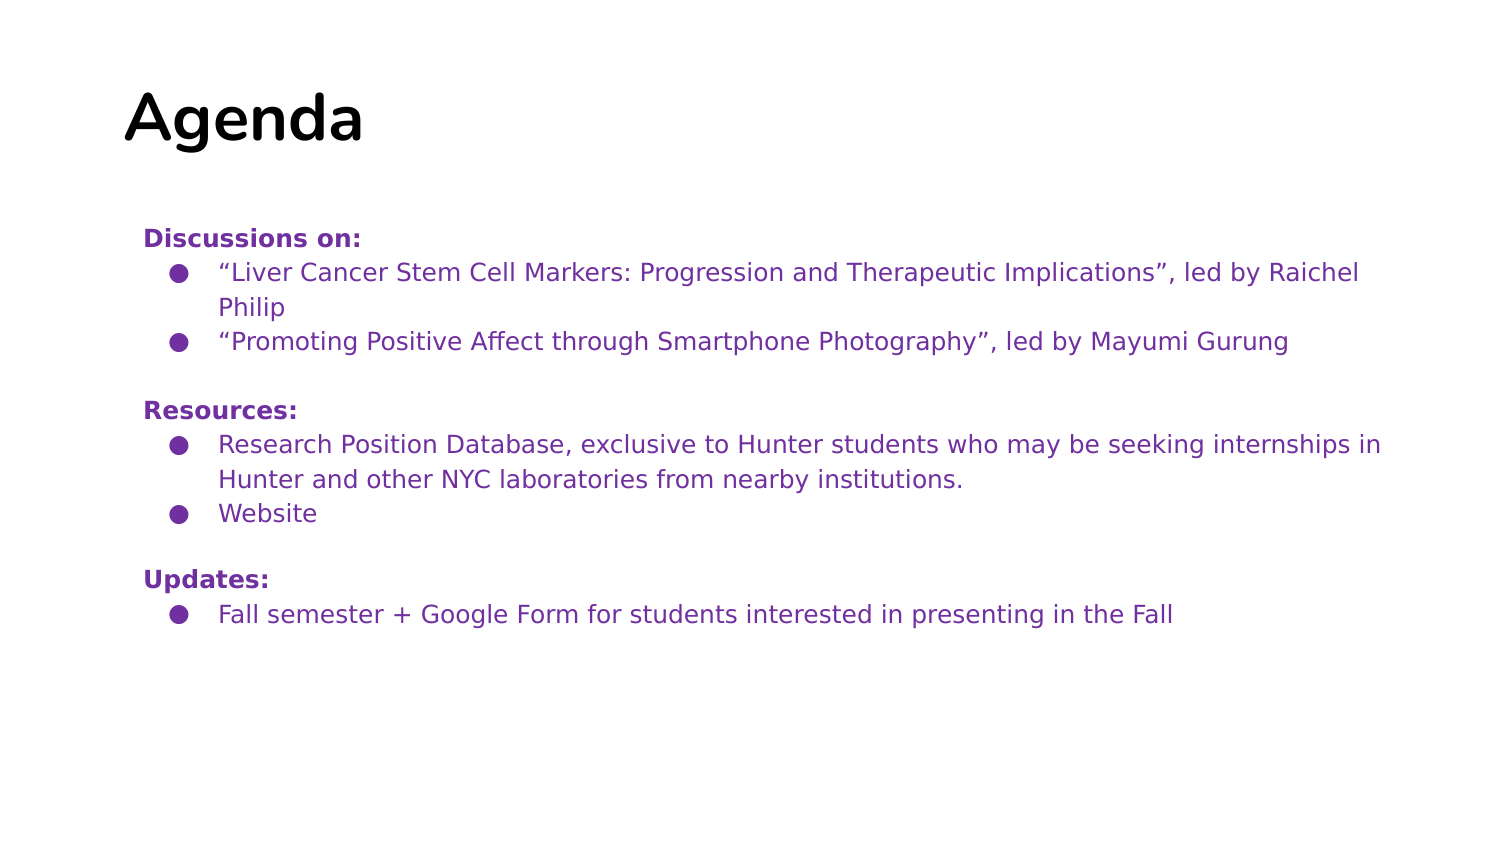

Agenda
Discussions on:
“Liver Cancer Stem Cell Markers: Progression and Therapeutic Implications”, led by Raichel Philip
“Promoting Positive Affect through Smartphone Photography”, led by Mayumi Gurung

Resources:
Research Position Database, exclusive to Hunter students who may be seeking internships in Hunter and other NYC laboratories from nearby institutions.
Website

Updates:
Fall semester + Google Form for students interested in presenting in the Fall